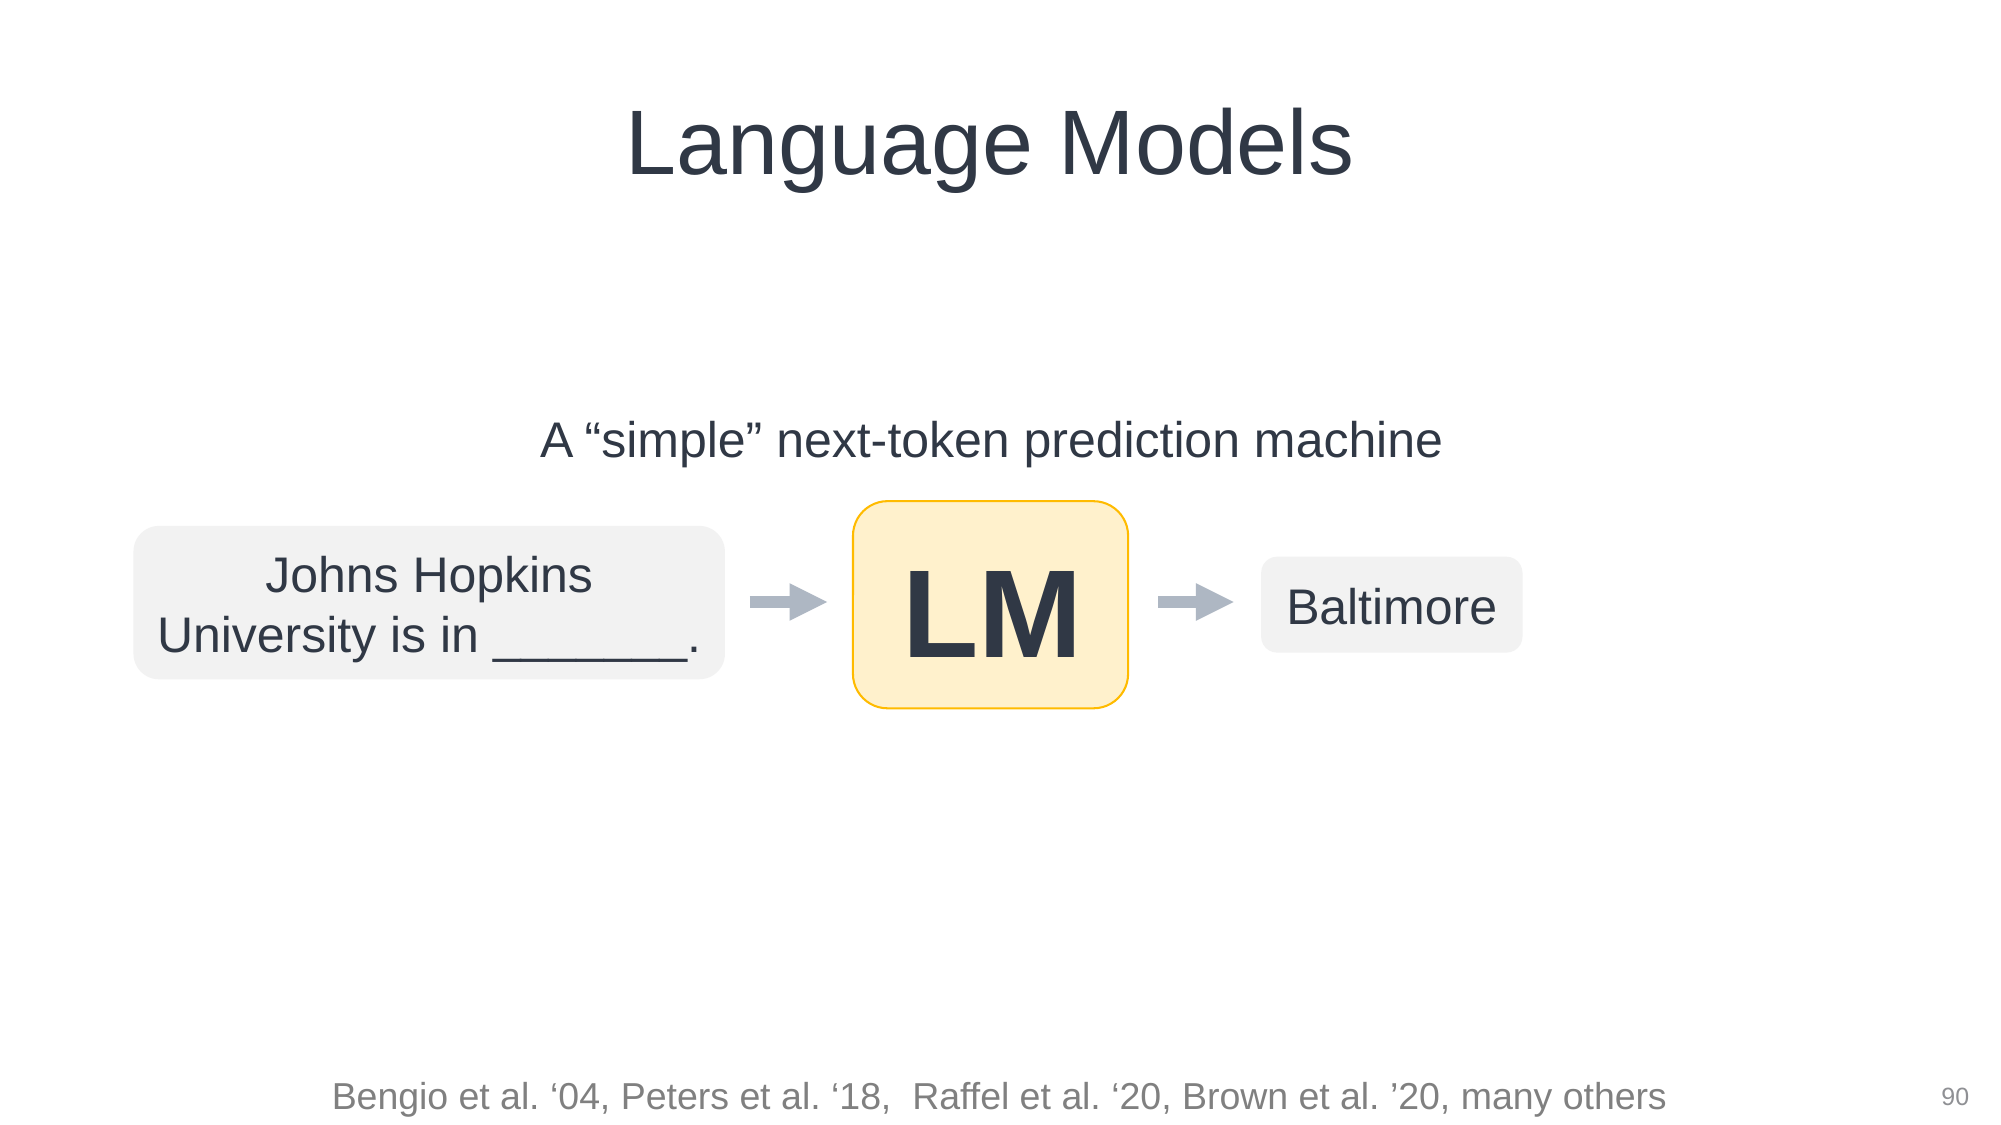

# Language Models
A “simple” next-token prediction machine

LM
Johns Hopkins University is in _______.
Baltimore
Bengio et al. ‘04, Peters et al. ‘18,  Raffel et al. ‘20, Brown et al. ’20, many others
90